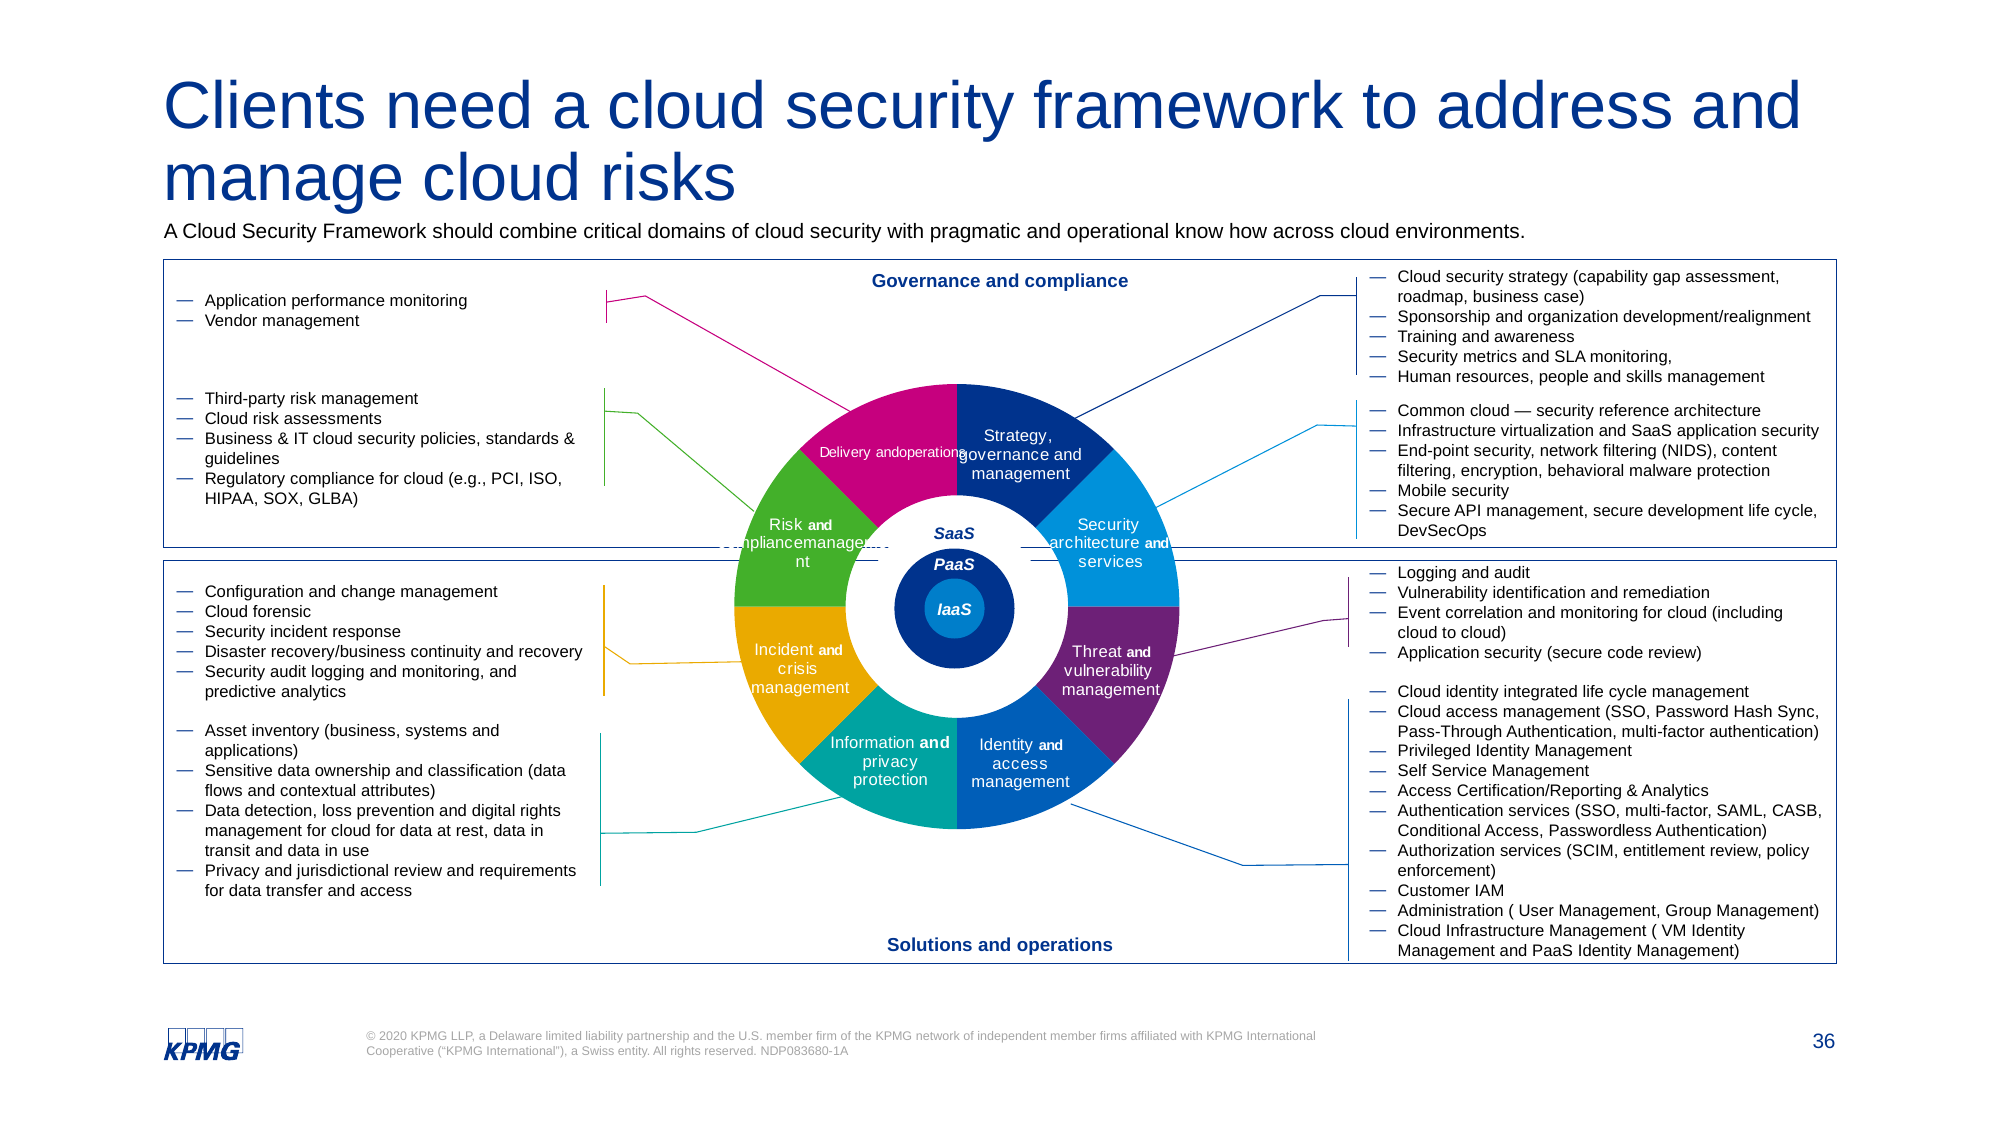

# Clients need a cloud security framework to address and manage cloud risks
A Cloud Security Framework should combine critical domains of cloud security with pragmatic and operational know how across cloud environments.
Governance and compliance
Cloud security strategy (capability gap assessment, roadmap, business case)
Sponsorship and organization development/realignment
Training and awareness
Security metrics and SLA monitoring,
Human resources, people and skills management
Application performance monitoring
Vendor management

### Chart

| Category |  |
|---|---|
Third-party risk management
Cloud risk assessments
Business & IT cloud security policies, standards & guidelines
Regulatory compliance for cloud (e.g., PCI, ISO, HIPAA, SOX, GLBA)
Common cloud — security reference architecture
Infrastructure virtualization and SaaS application security
End-point security, network filtering (NIDS), content filtering, encryption, behavioral malware protection
Mobile security
Secure API management, secure development life cycle, DevSecOps
SaaS
PaaS
IaaS
Solutions and operations
Logging and audit
Vulnerability identification and remediation
Event correlation and monitoring for cloud (including cloud to cloud)
Application security (secure code review)
Configuration and change management
Cloud forensic
Security incident response
Disaster recovery/business continuity and recovery
Security audit logging and monitoring, and predictive analytics
Cloud identity integrated life cycle management
Cloud access management (SSO, Password Hash Sync, Pass-Through Authentication, multi-factor authentication)
Privileged Identity Management
Self Service Management
Access Certification/Reporting & Analytics
Authentication services (SSO, multi-factor, SAML, CASB, Conditional Access, Passwordless Authentication)
Authorization services (SCIM, entitlement review, policy enforcement)
Customer IAM
Administration ( User Management, Group Management)
Cloud Infrastructure Management ( VM Identity Management and PaaS Identity Management)

Asset inventory (business, systems and applications)
Sensitive data ownership and classification (data flows and contextual attributes)
Data detection, loss prevention and digital rights management for cloud for data at rest, data in transit and data in use
Privacy and jurisdictional review and requirements for data transfer and access